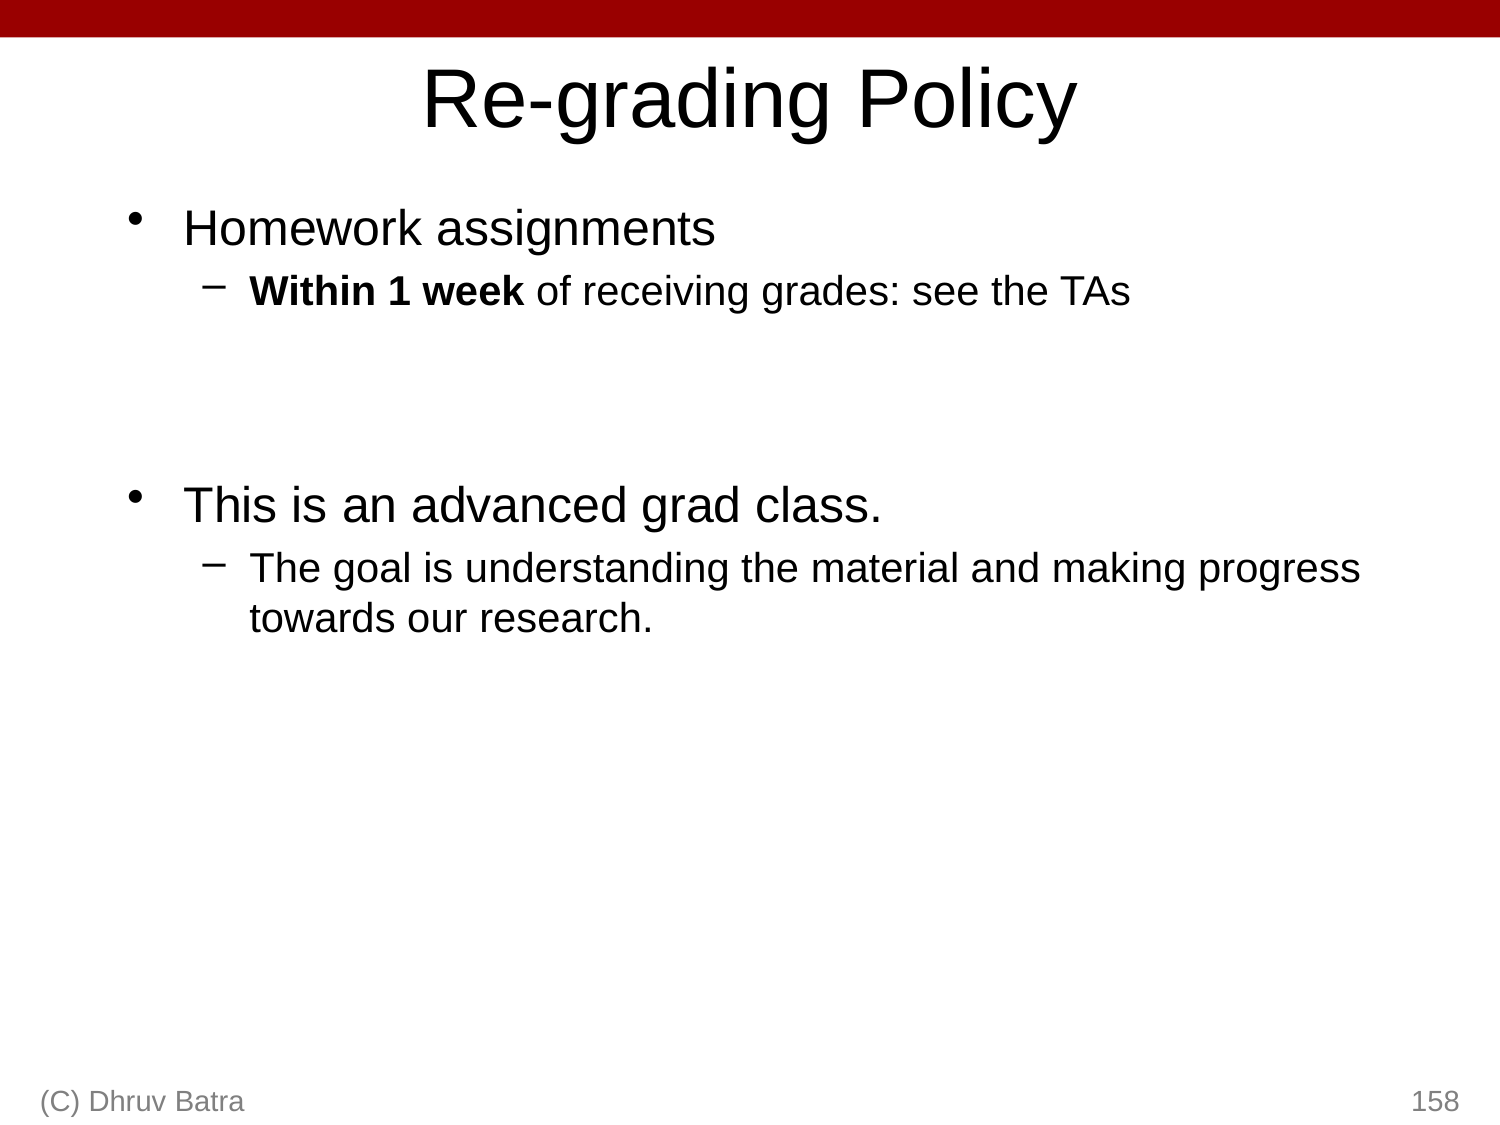

# Re-grading Policy
Homework assignments
Within 1 week of receiving grades: see the TAs

This is an advanced grad class.
The goal is understanding the material and making progress towards our research.

(C) Dhruv Batra
158